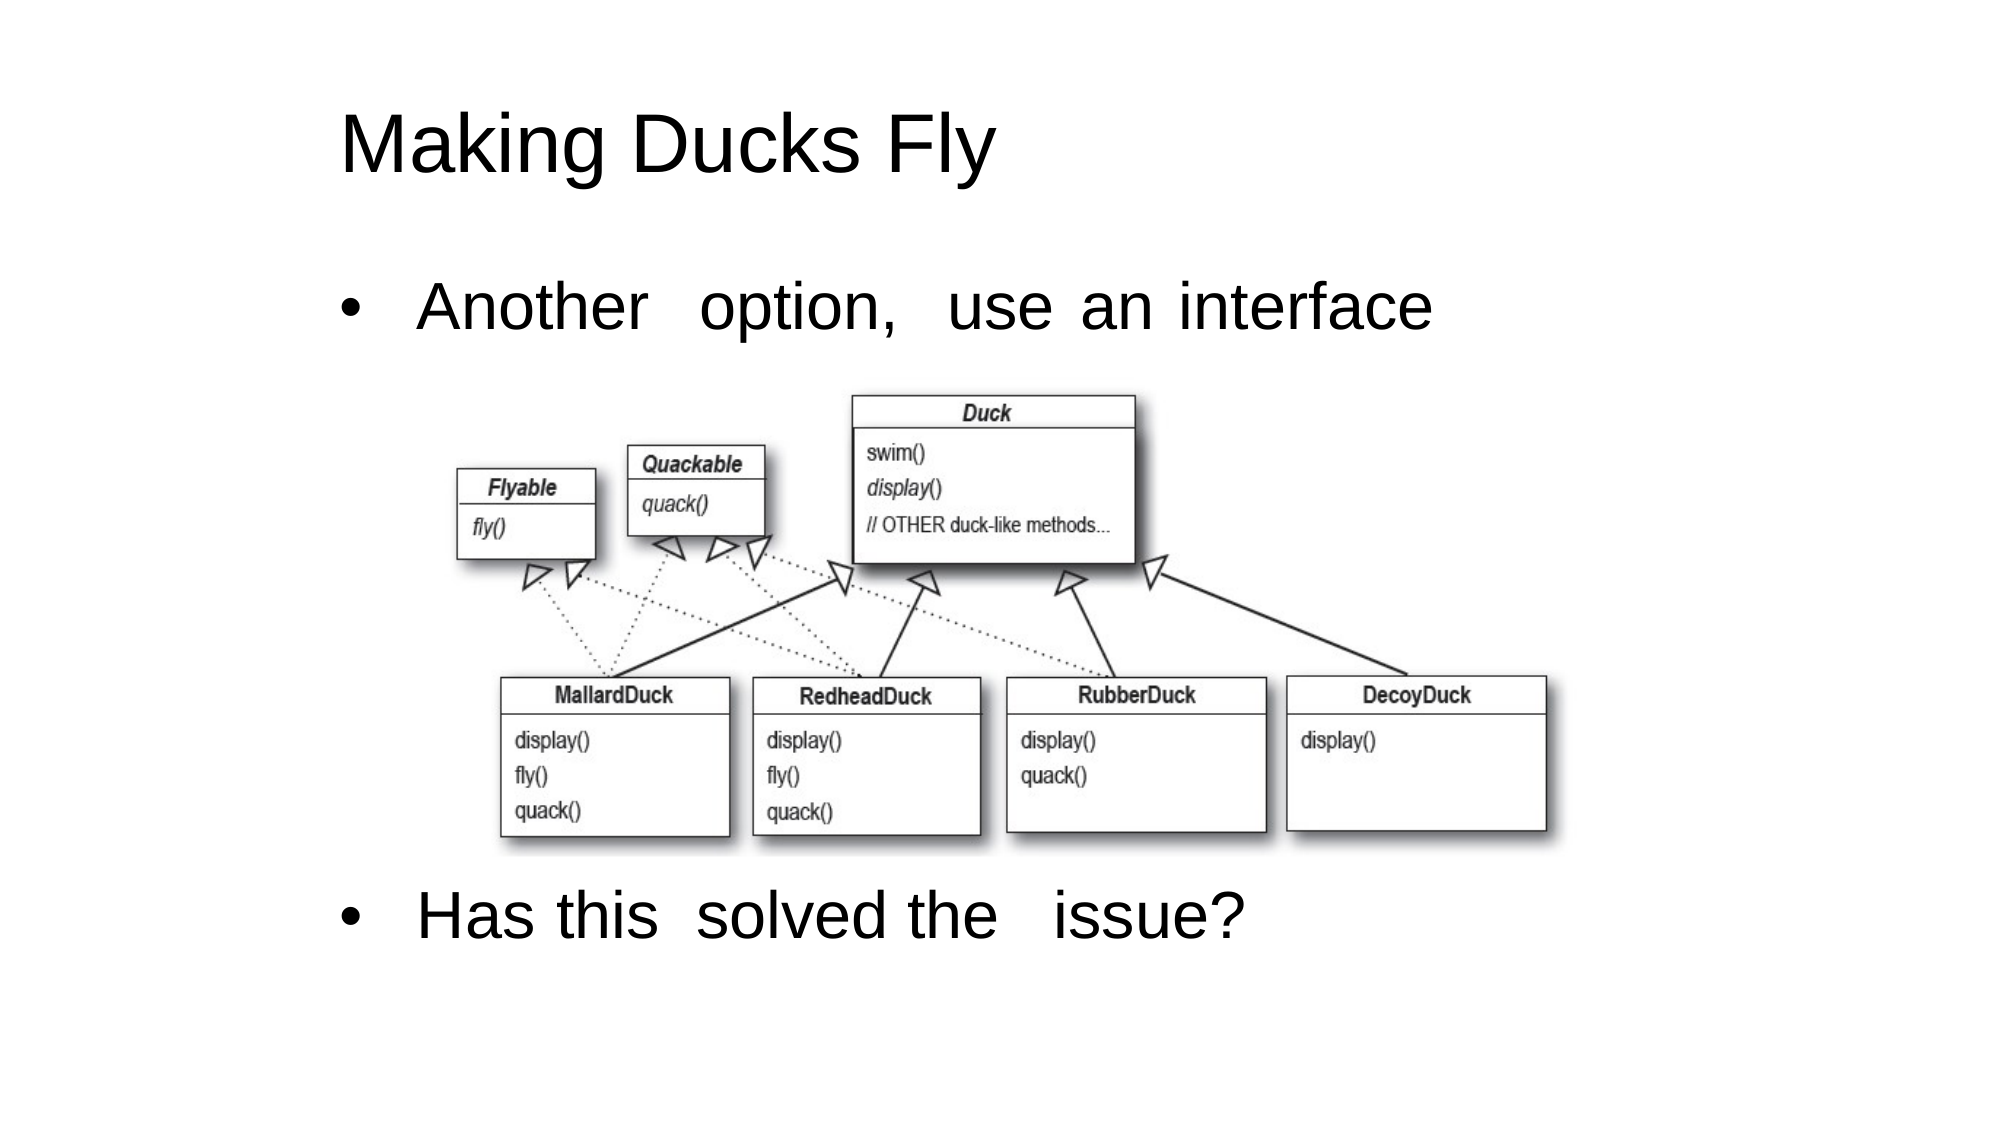

# Making Ducks Fly
• 	Another	option,	use	an	interface

• 	Has	this	solved the	issue?